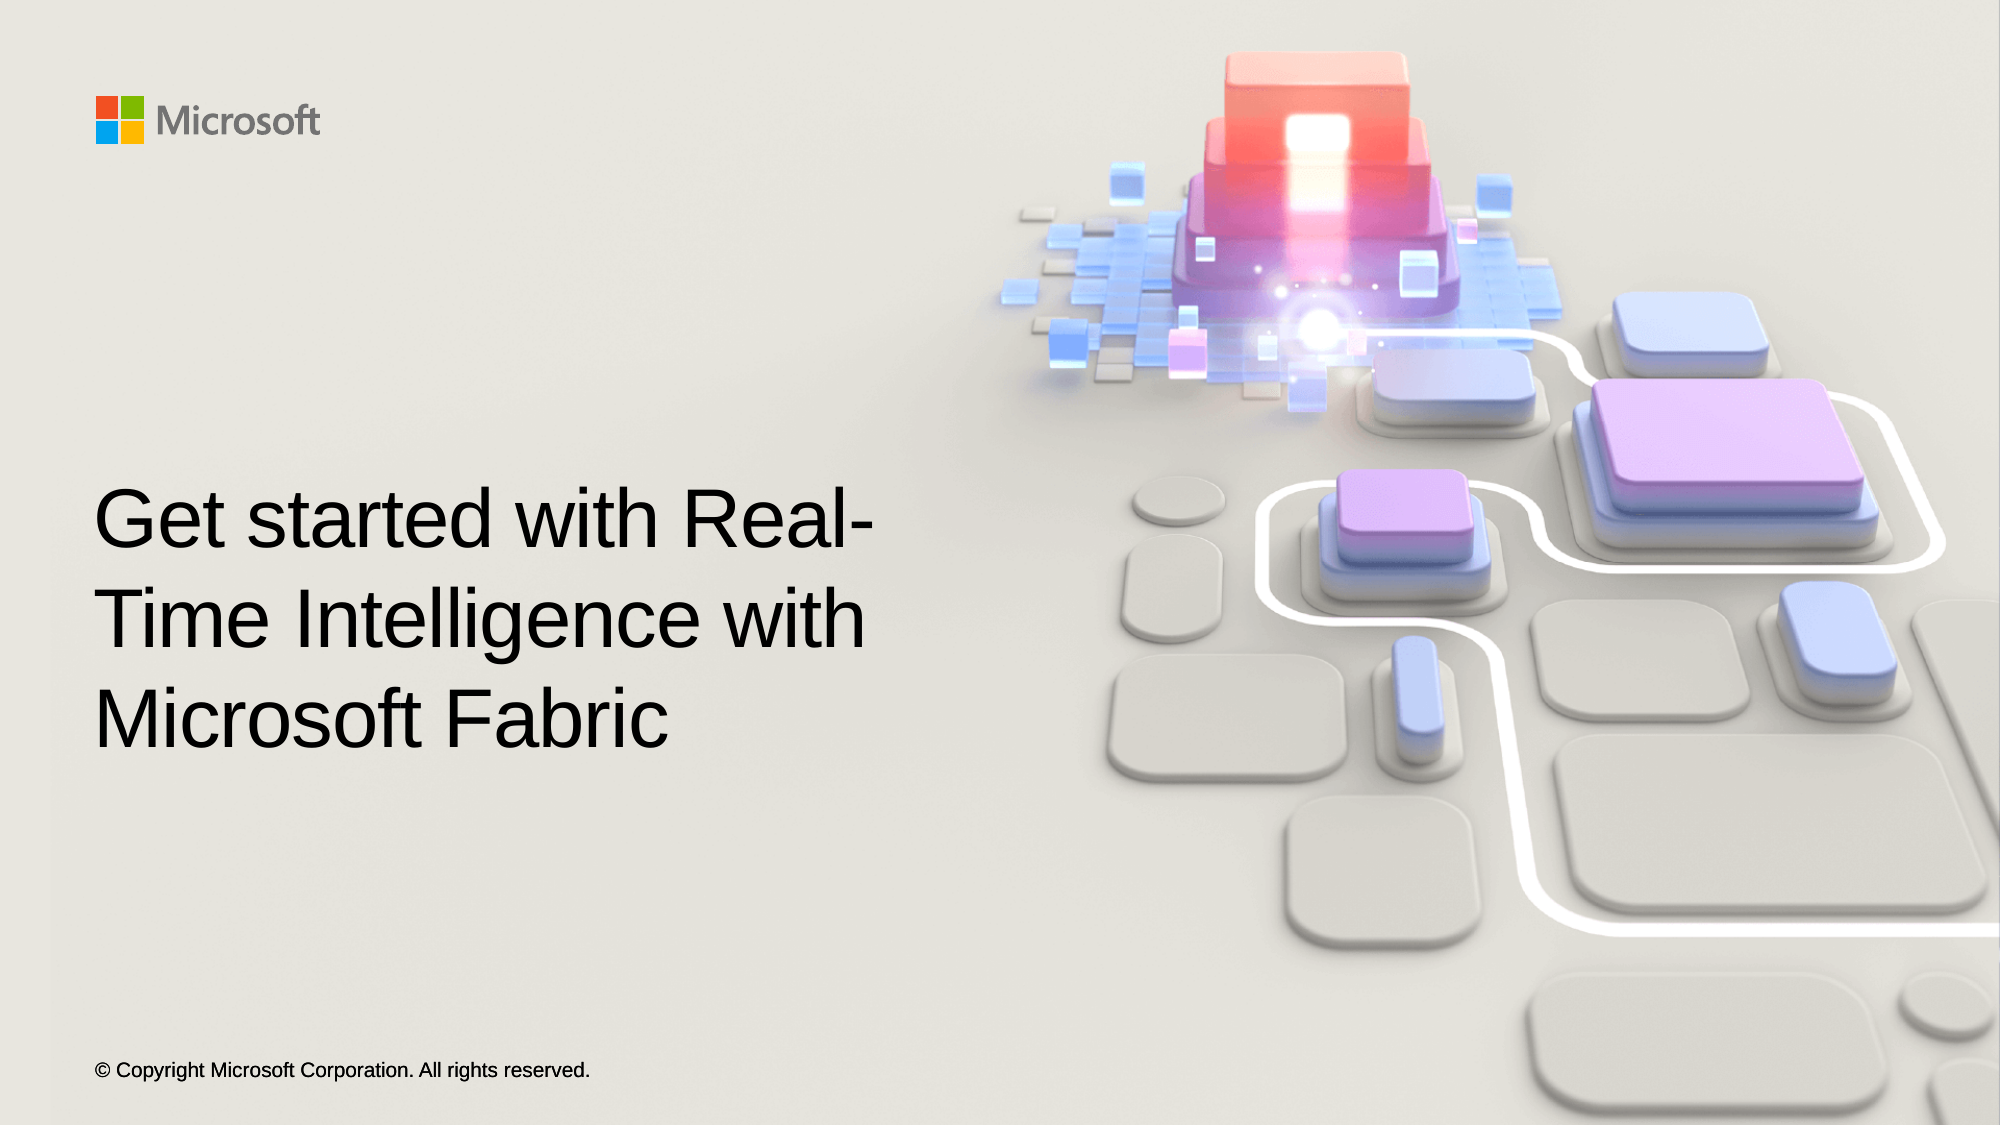

# Get started with Real-Time Intelligence with Microsoft Fabric
© Copyright Microsoft Corporation. All rights reserved.